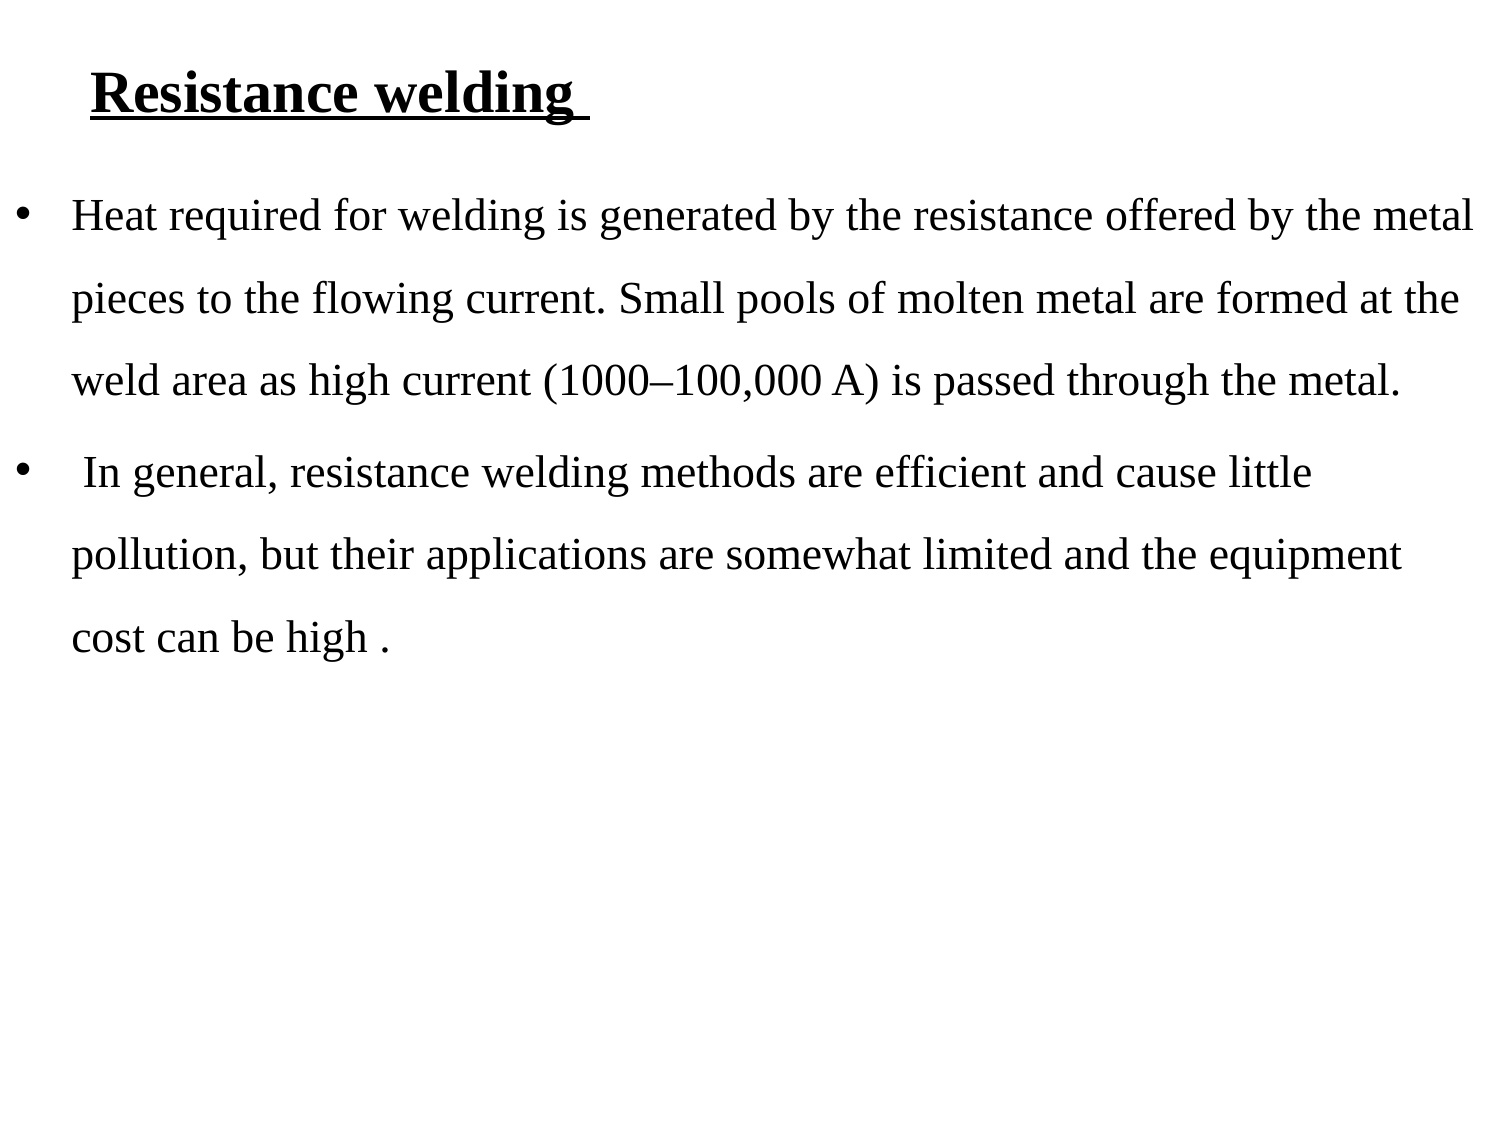

# Resistance welding
Heat required for welding is generated by the resistance offered by the metal pieces to the flowing current. Small pools of molten metal are formed at the weld area as high current (1000–100,000 A) is passed through the metal.
 In general, resistance welding methods are efficient and cause little pollution, but their applications are somewhat limited and the equipment cost can be high .